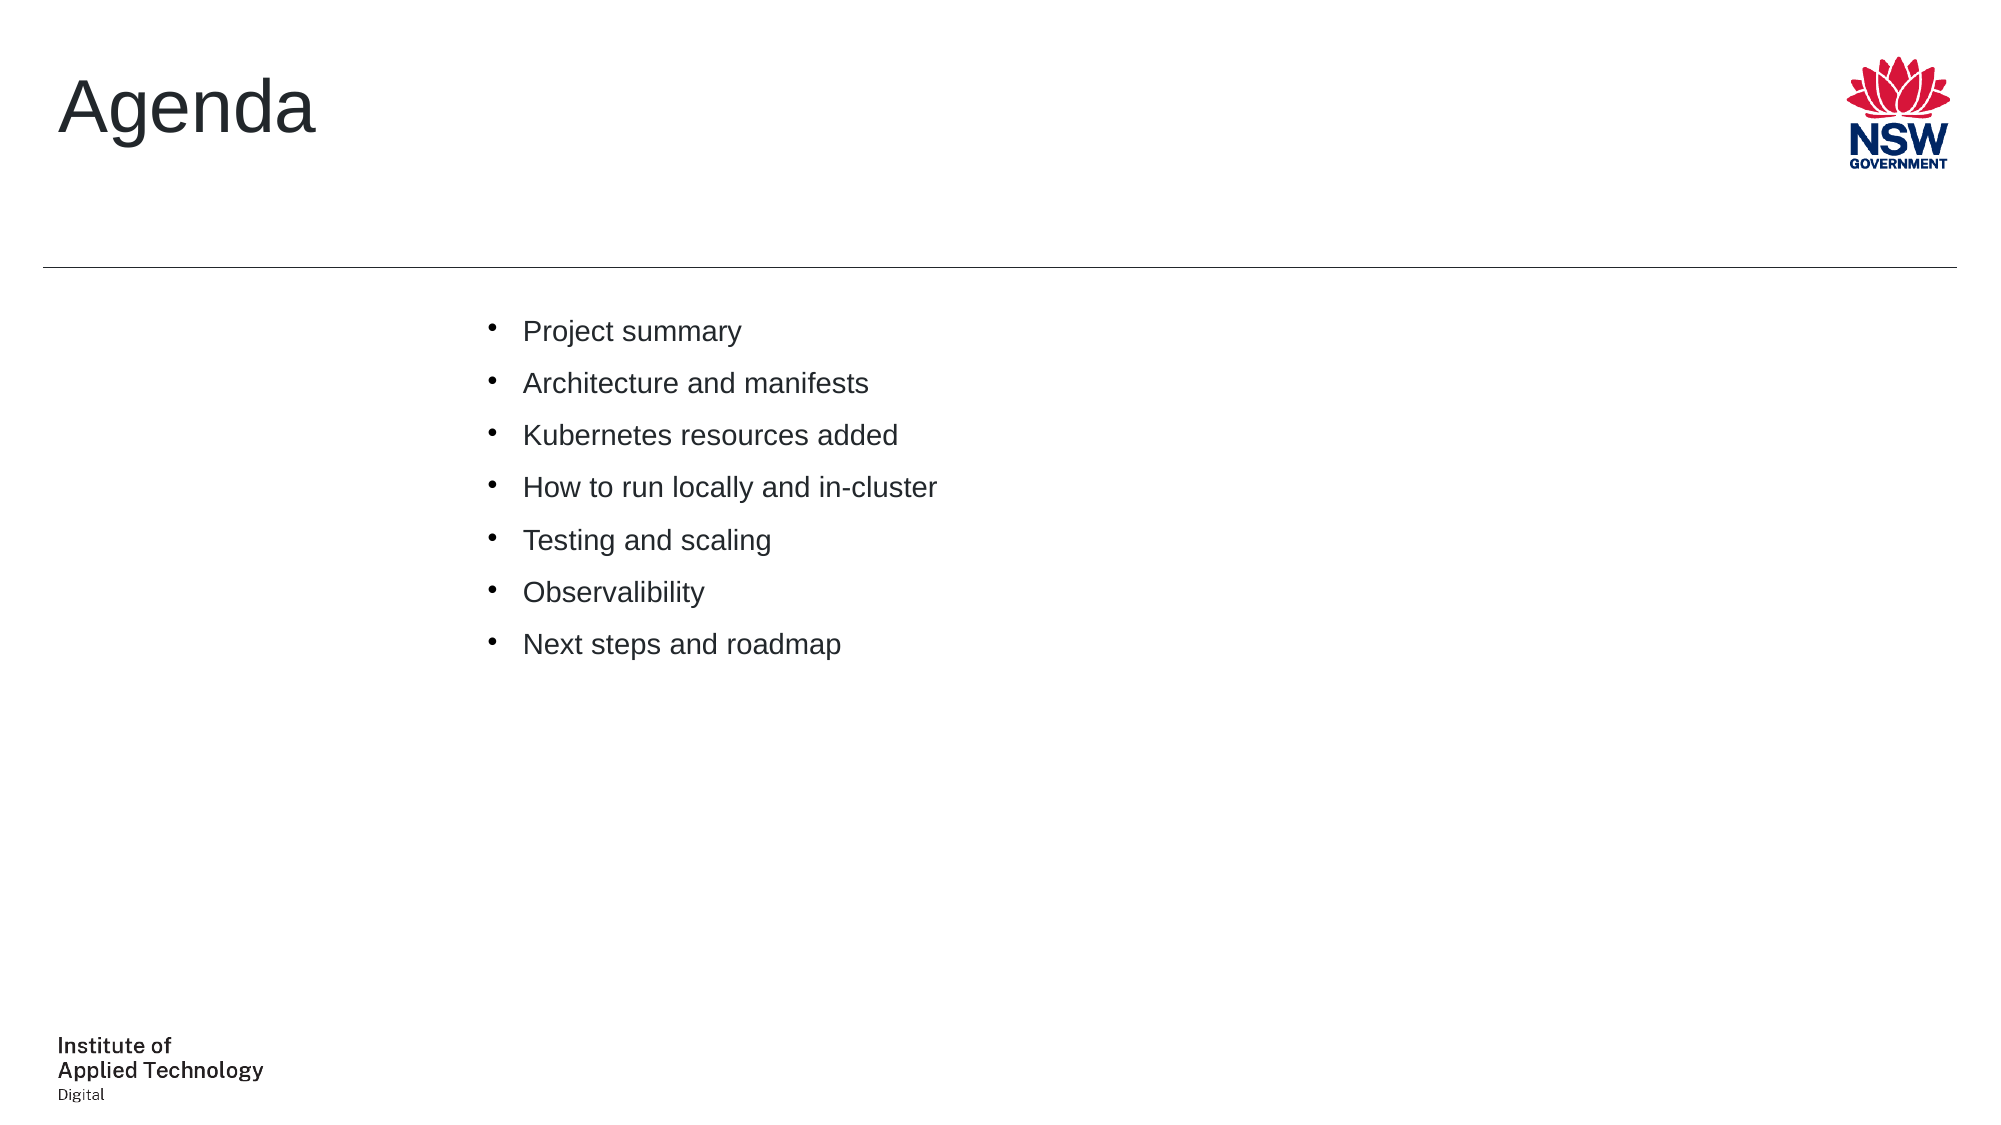

# Agenda
Project summary
Architecture and manifests
Kubernetes resources added
How to run locally and in-cluster
Testing and scaling
Observalibility
Next steps and roadmap